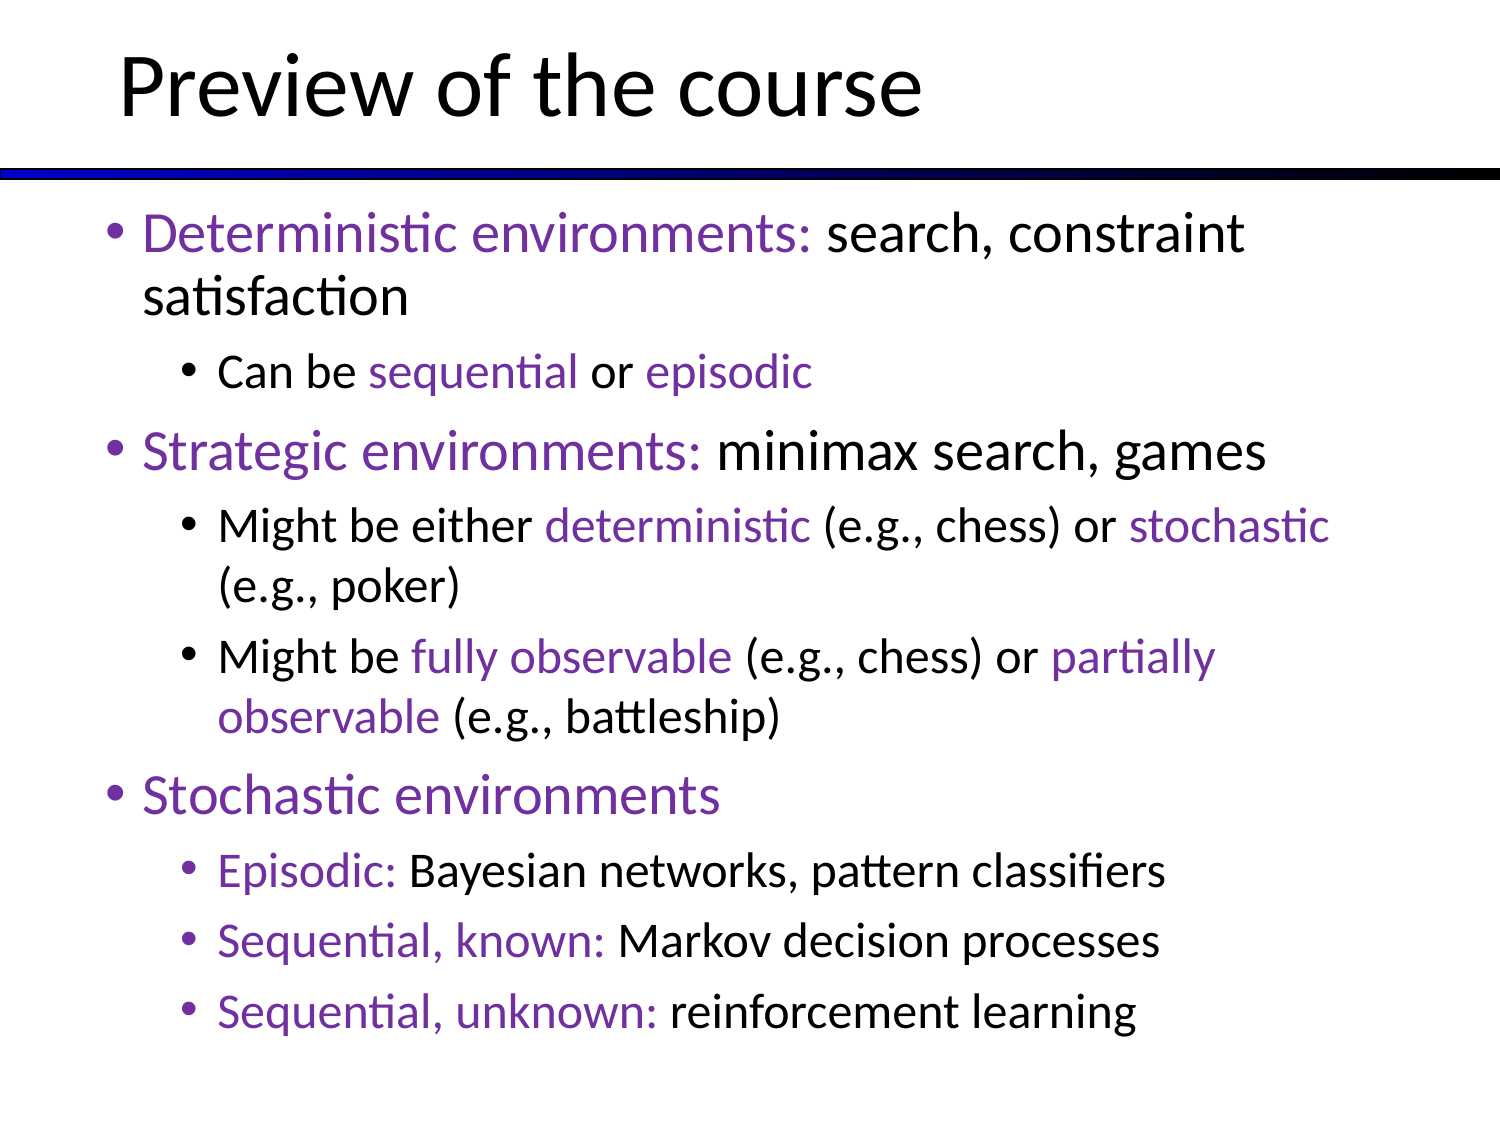

Preview of the course
Deterministic environments: search, constraint satisfaction
Can be sequential or episodic
Strategic environments: minimax search, games
Might be either deterministic (e.g., chess) or stochastic (e.g., poker)
Might be fully observable (e.g., chess) or partially observable (e.g., battleship)
Stochastic environments
Episodic: Bayesian networks, pattern classifiers
Sequential, known: Markov decision processes
Sequential, unknown: reinforcement learning